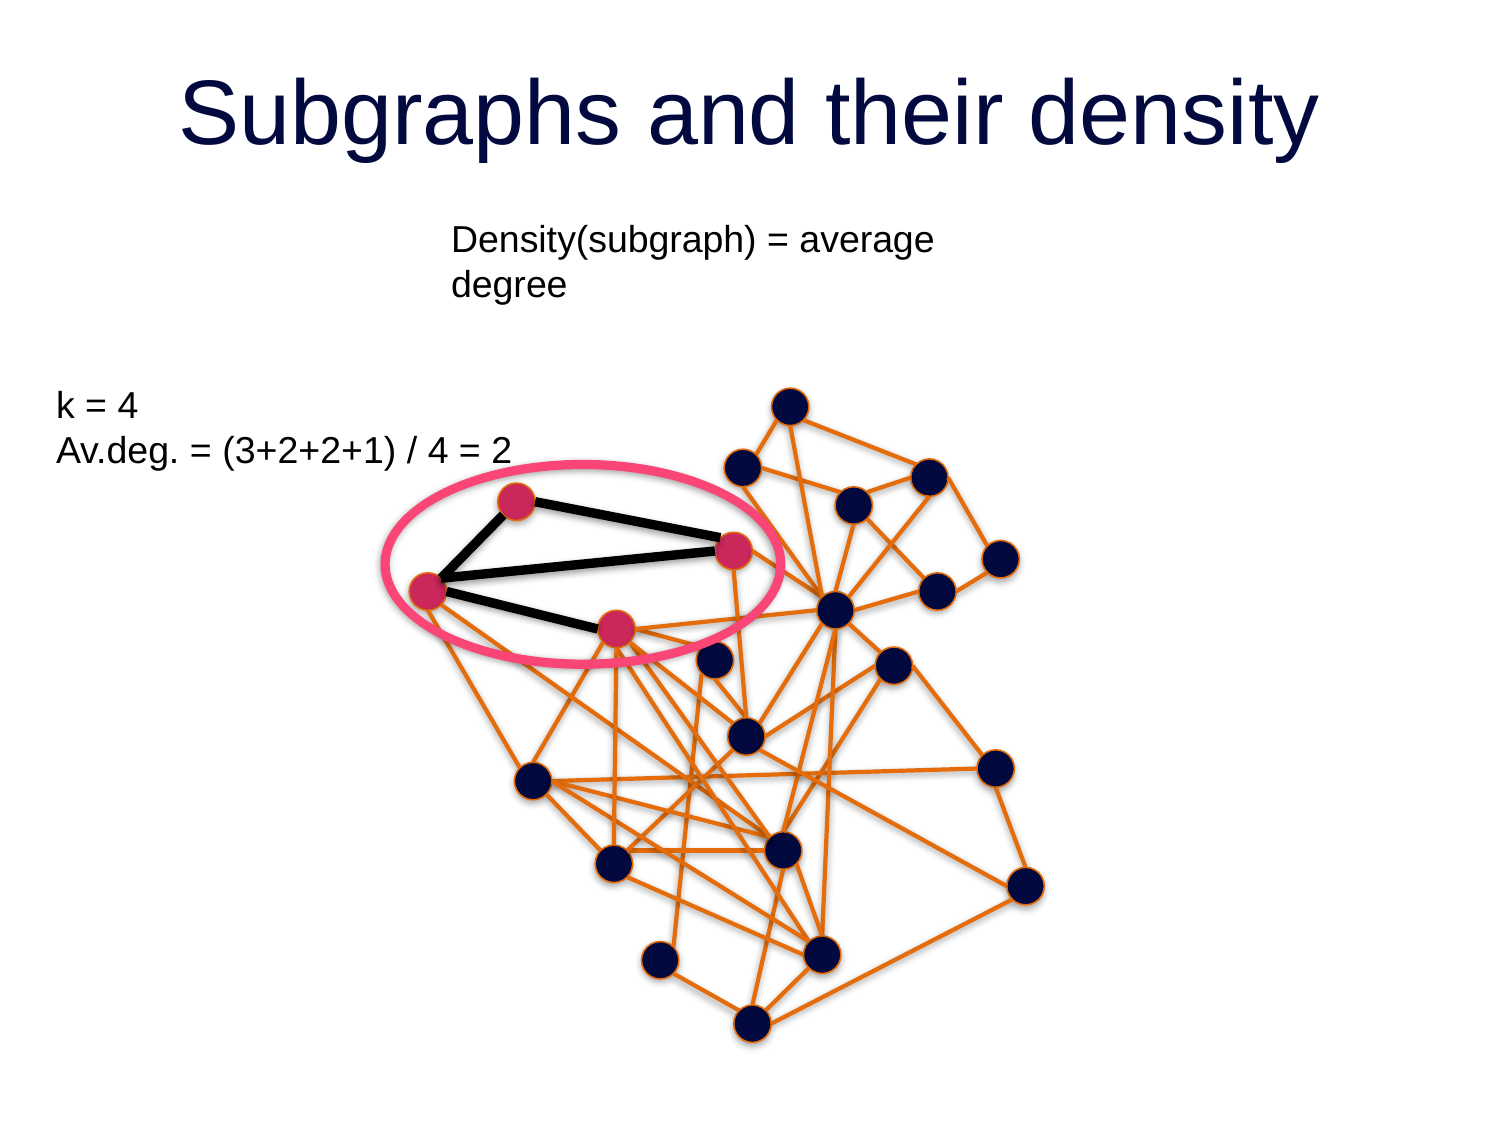

# Subgraphs and their density
Density(subgraph) = average degree
k = 4
Av.deg. = (3+2+2+1) / 4 = 2